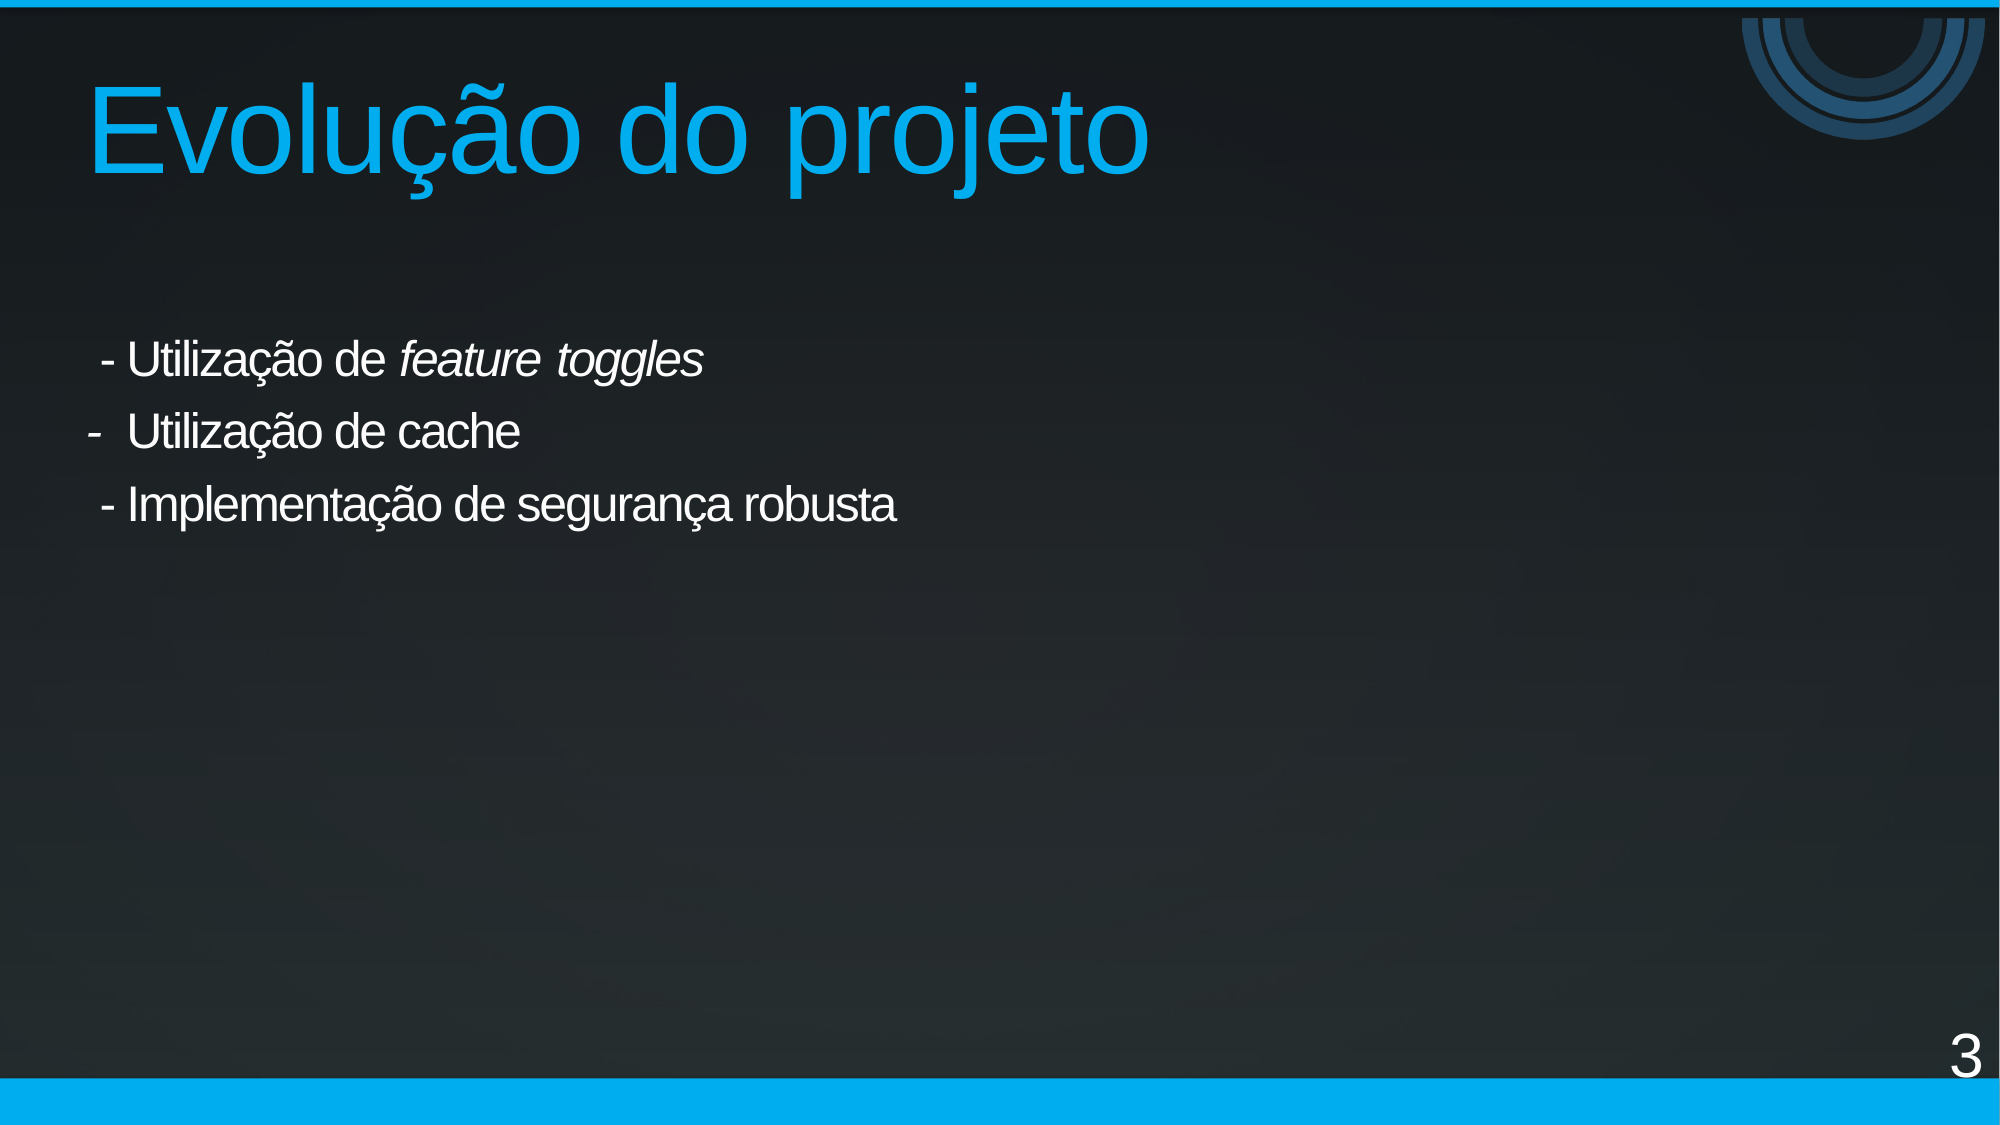

# Evolução do projeto
 - Utilização de feature toggles
-  Utilização de cache
 - Implementação de segurança robusta
3